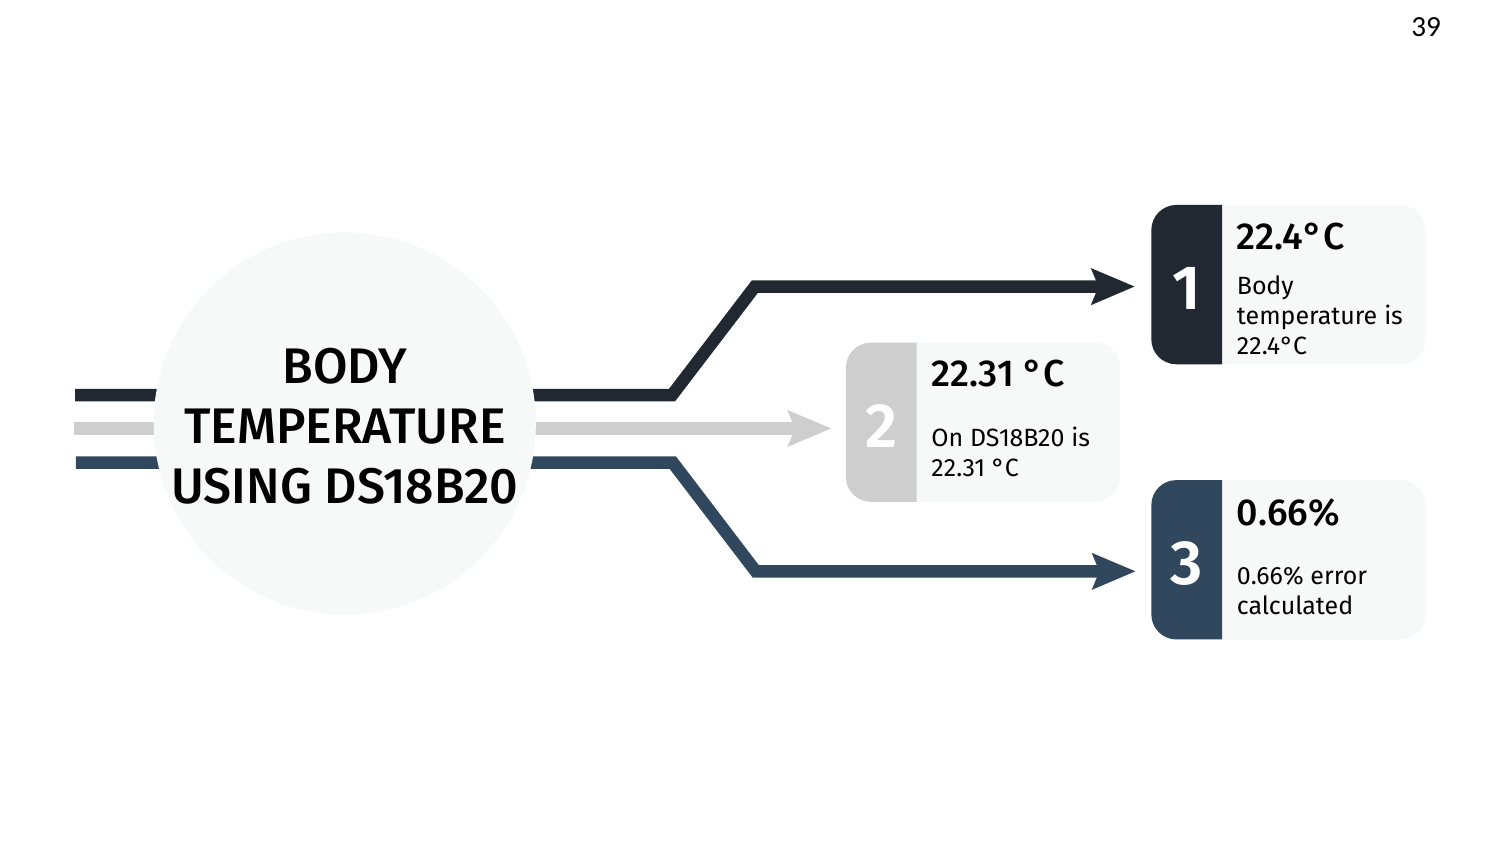

1
22.4°C
BODY TEMPERATURE USING DS18B20
Body temperature is 22.4°C

22.31 °C

2
On DS18B20 is 22.31 °C

3
0.66%
0.66% error calculated